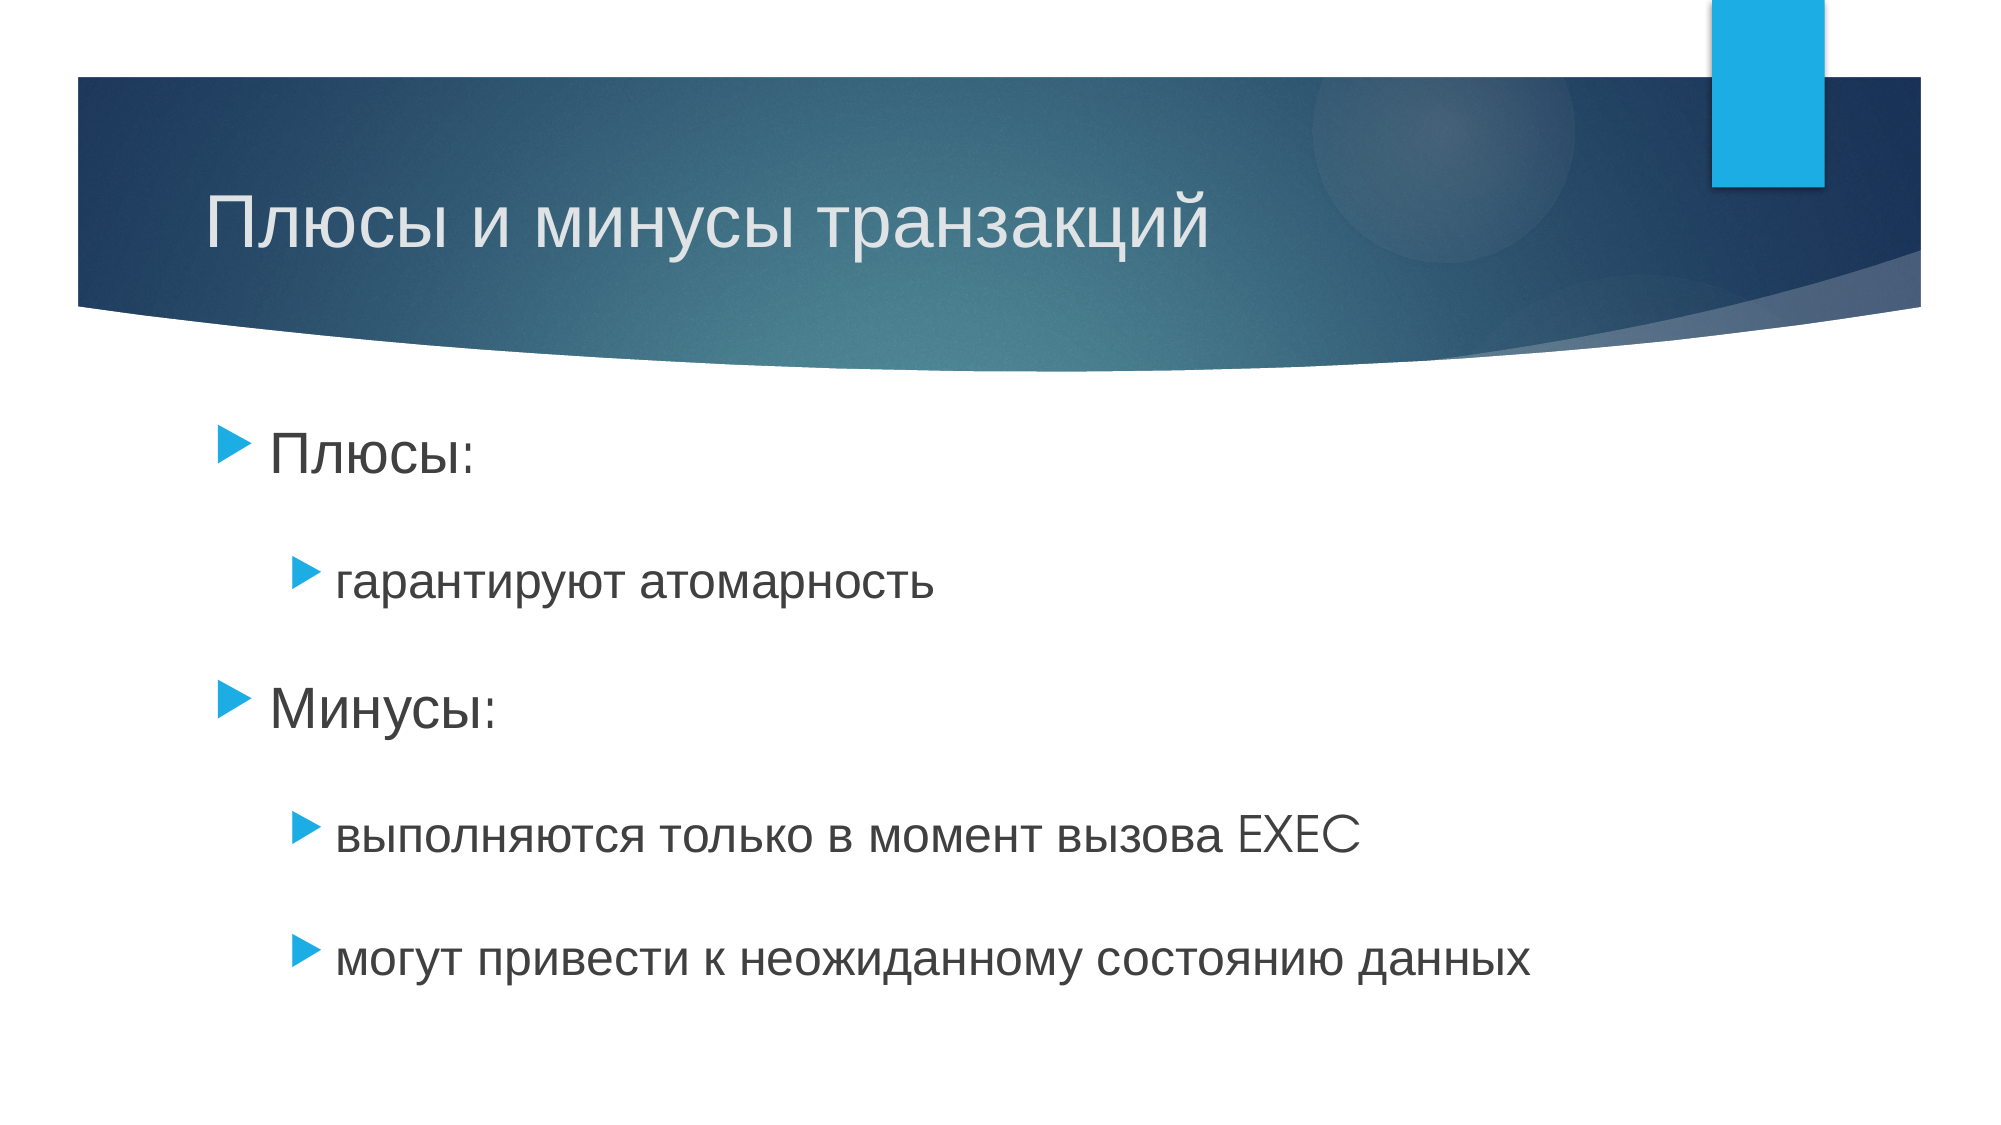

# Плюсы и минусы транзакций
Плюсы:
гарантируют атомарность
Минусы:
выполняются только в момент вызова EXEC
могут привести к неожиданному состоянию данных